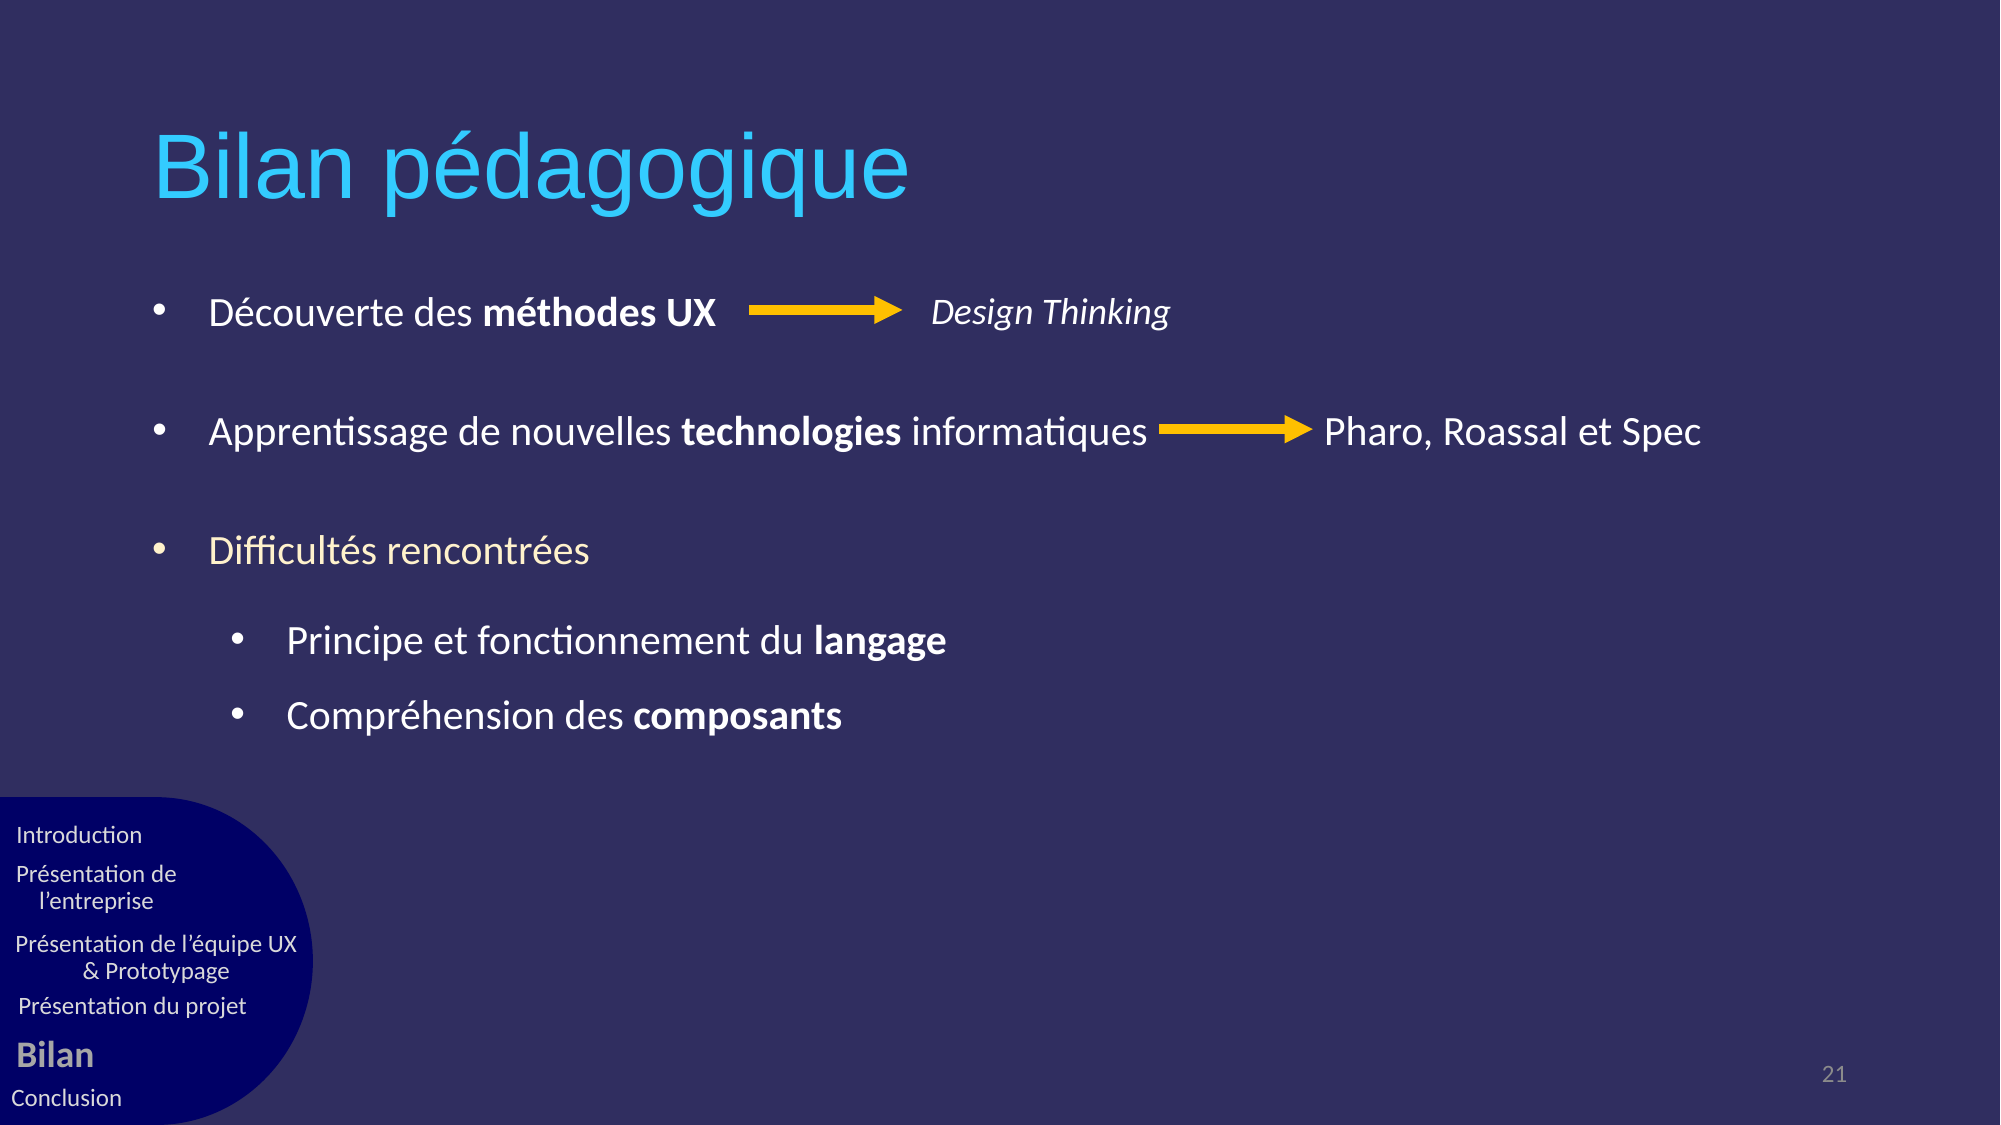

# Bilan pédagogique
Découverte des méthodes UX
Design Thinking
Apprentissage de nouvelles technologies informatiques
Pharo, Roassal et Spec
Difficultés rencontrées
Principe et fonctionnement du langage
Compréhension des composants

Introduction
Présentation de l’entreprise
Présentation de l’équipe UX & Prototypage
Présentation du projet
Bilan
Conclusion
21